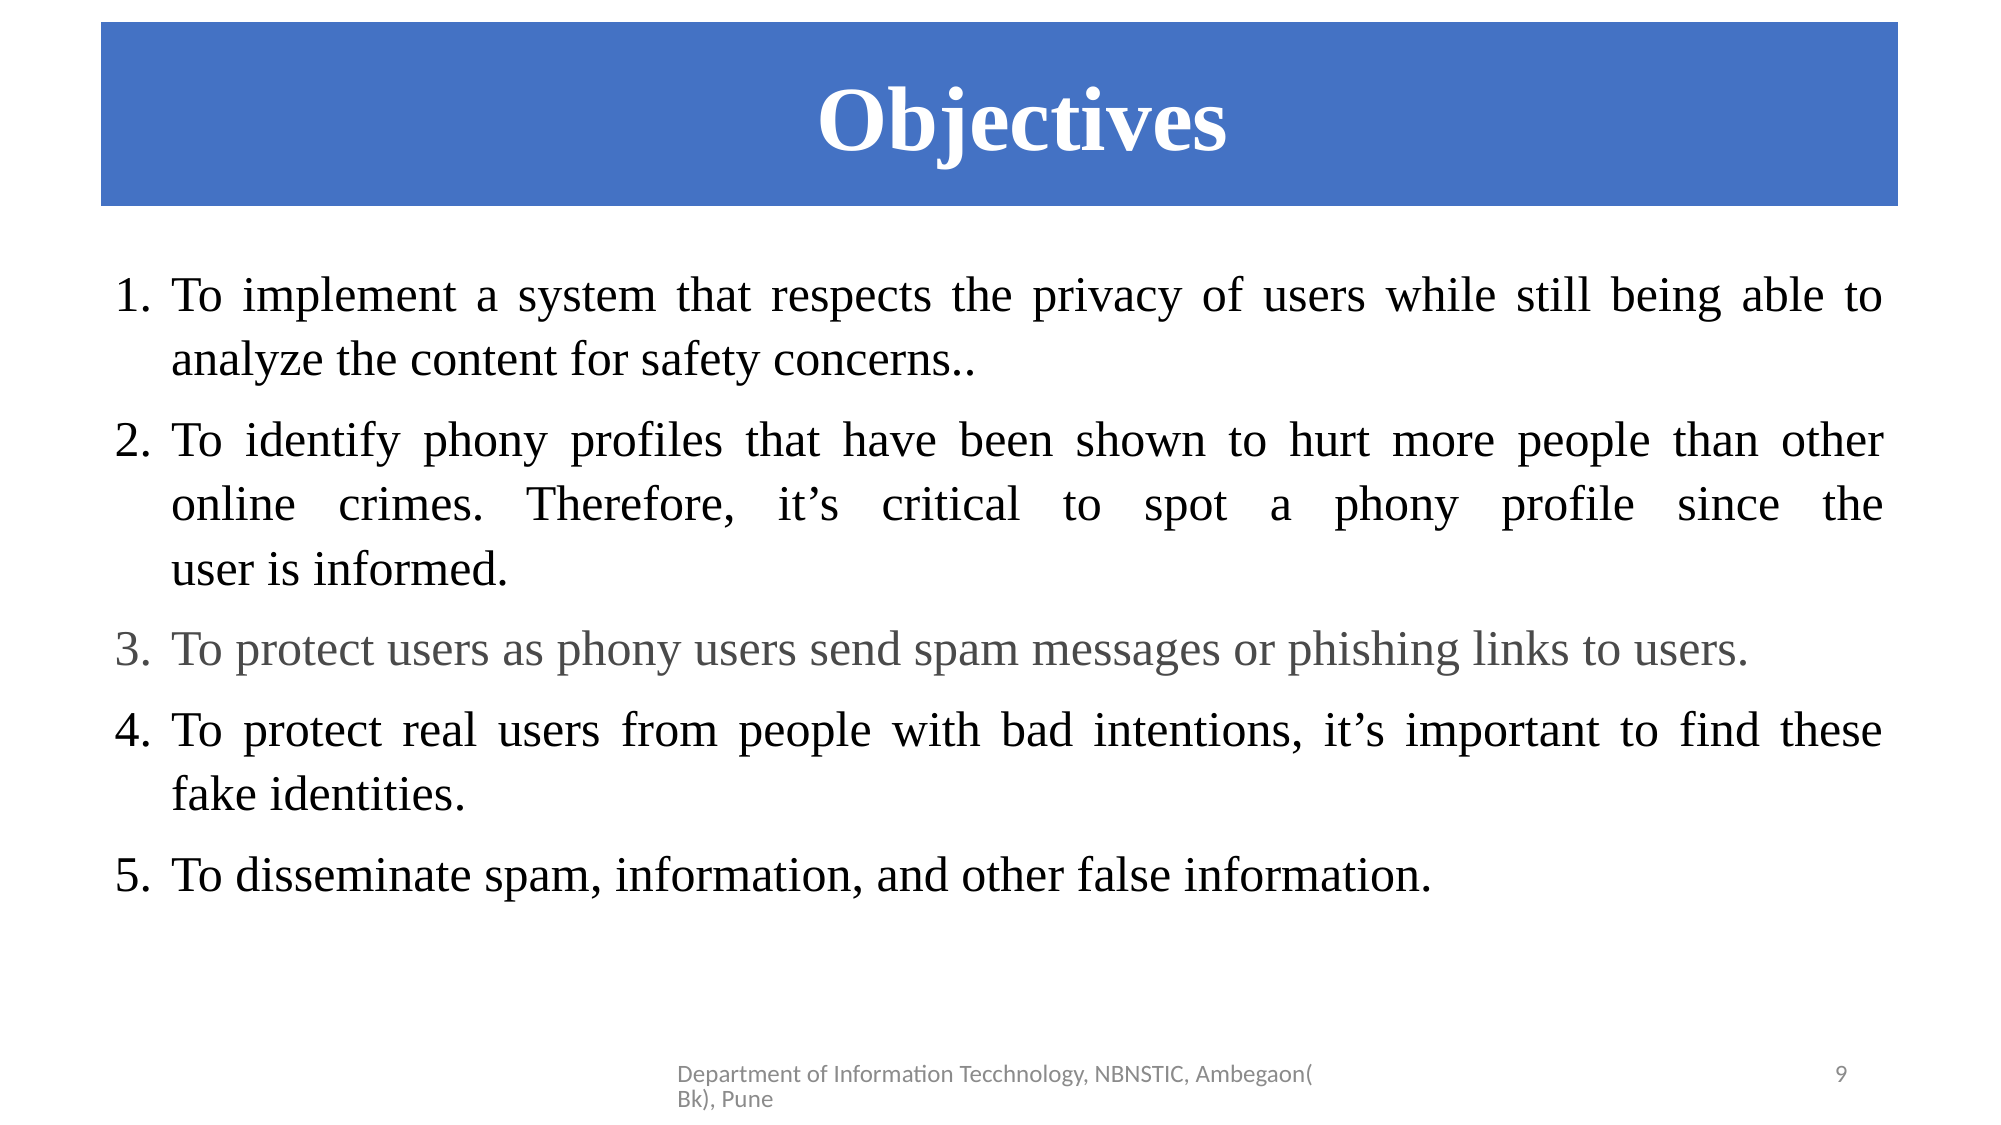

Objectives
#
To implement a system that respects the privacy of users while still being able to analyze the content for safety concerns..
To identify phony profiles that have been shown to hurt more people than other online crimes. Therefore, it’s critical to spot a phony profile since the user is informed.
To protect users as phony users send spam messages or phishing links to users.
To protect real users from people with bad intentions, it’s important to find these fake identities.
To disseminate spam, information, and other false information.

Department of Information Tecchnology, NBNSTIC, Ambegaon(Bk), Pune
9